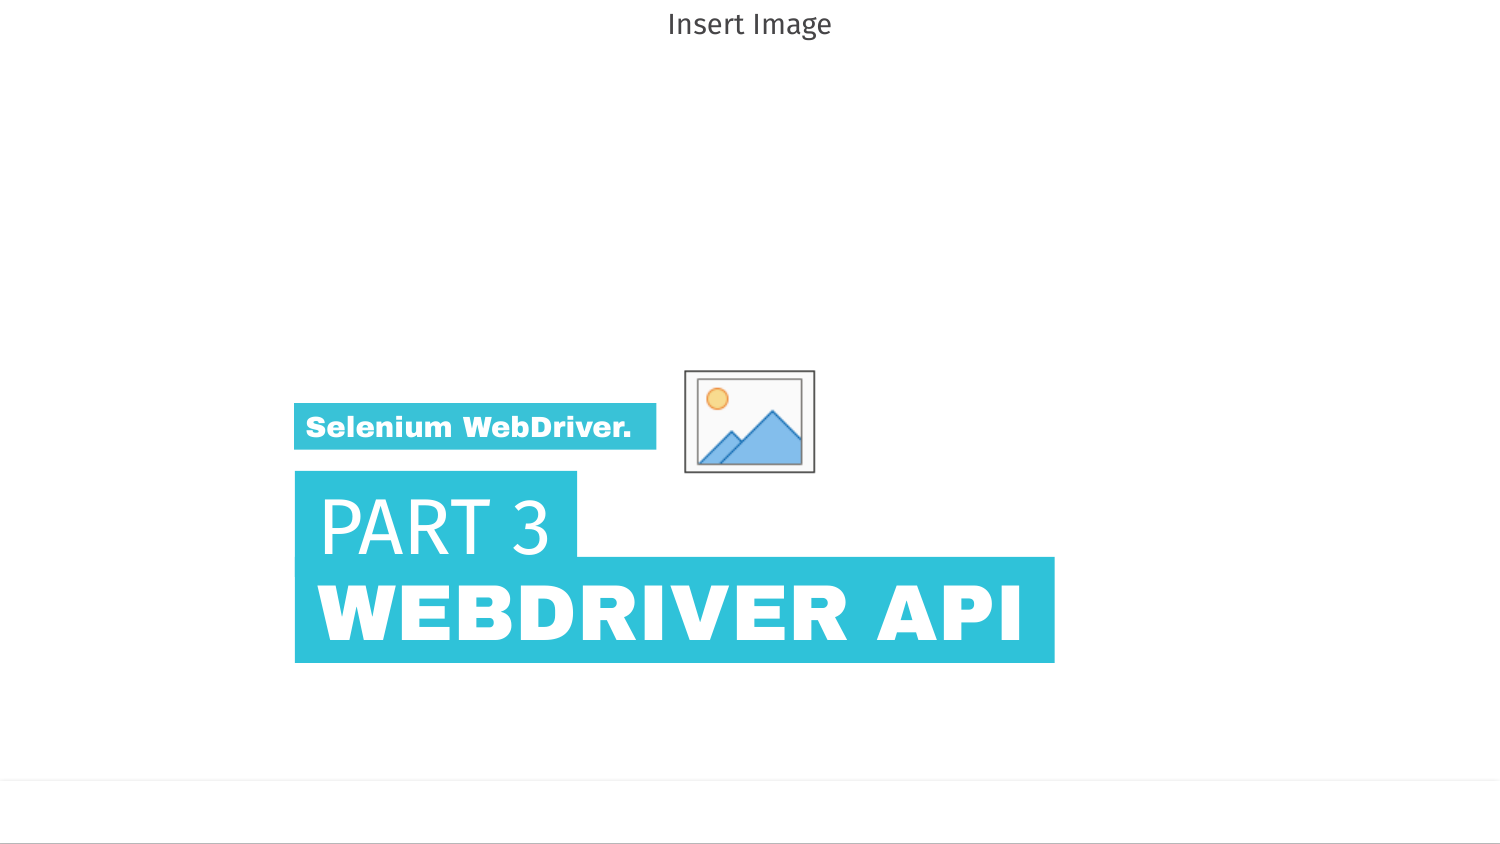

Selenium WebDriver.
# Part 3
WebDriver API